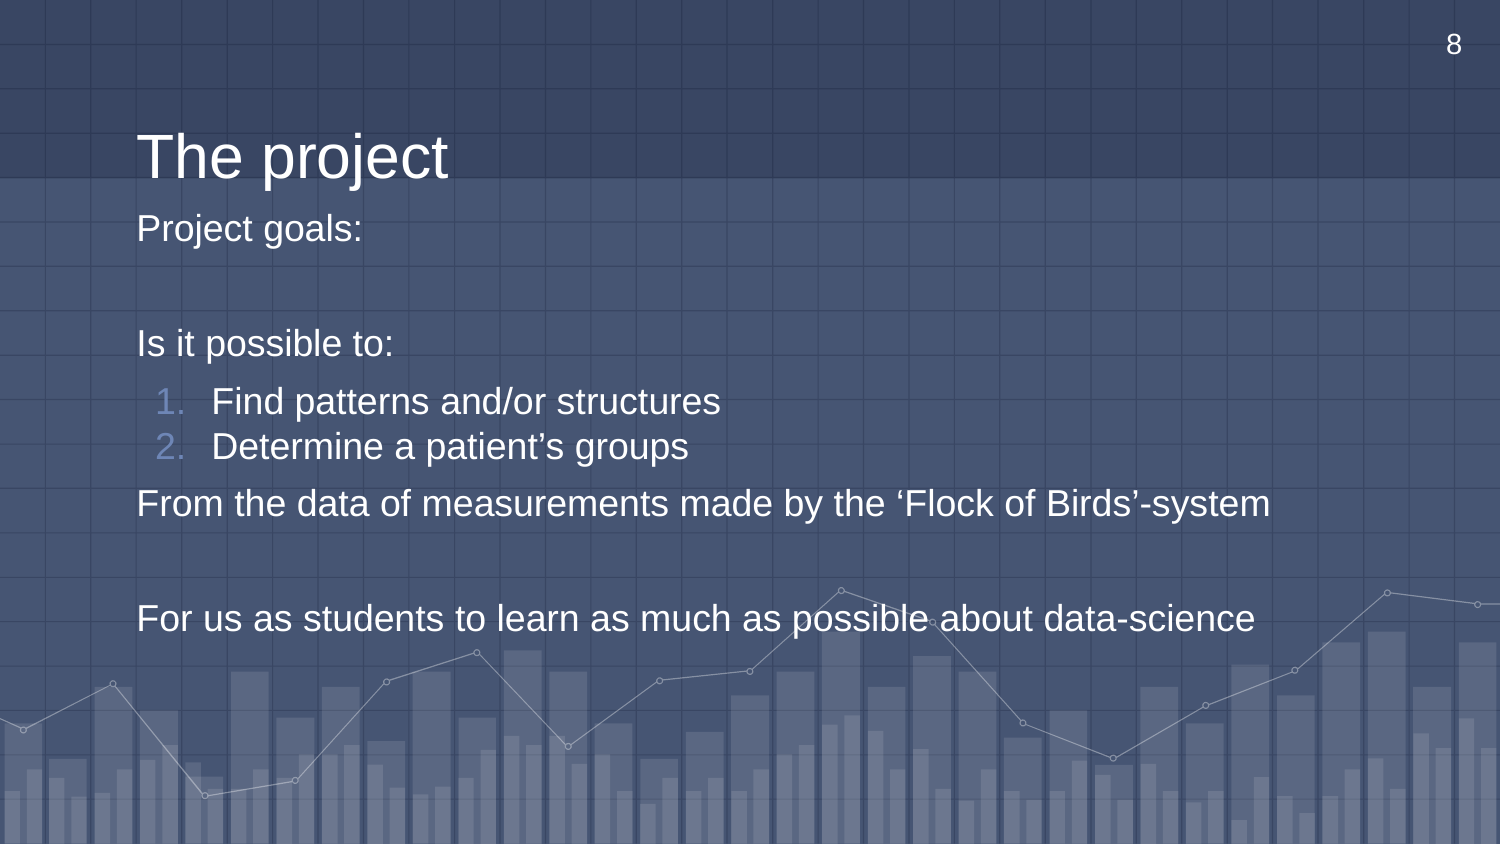

8
# The project
Project goals:

Is it possible to:
Find patterns and/or structures
Determine a patient’s groups
From the data of measurements made by the ‘Flock of Birds’-system

For us as students to learn as much as possible about data-science